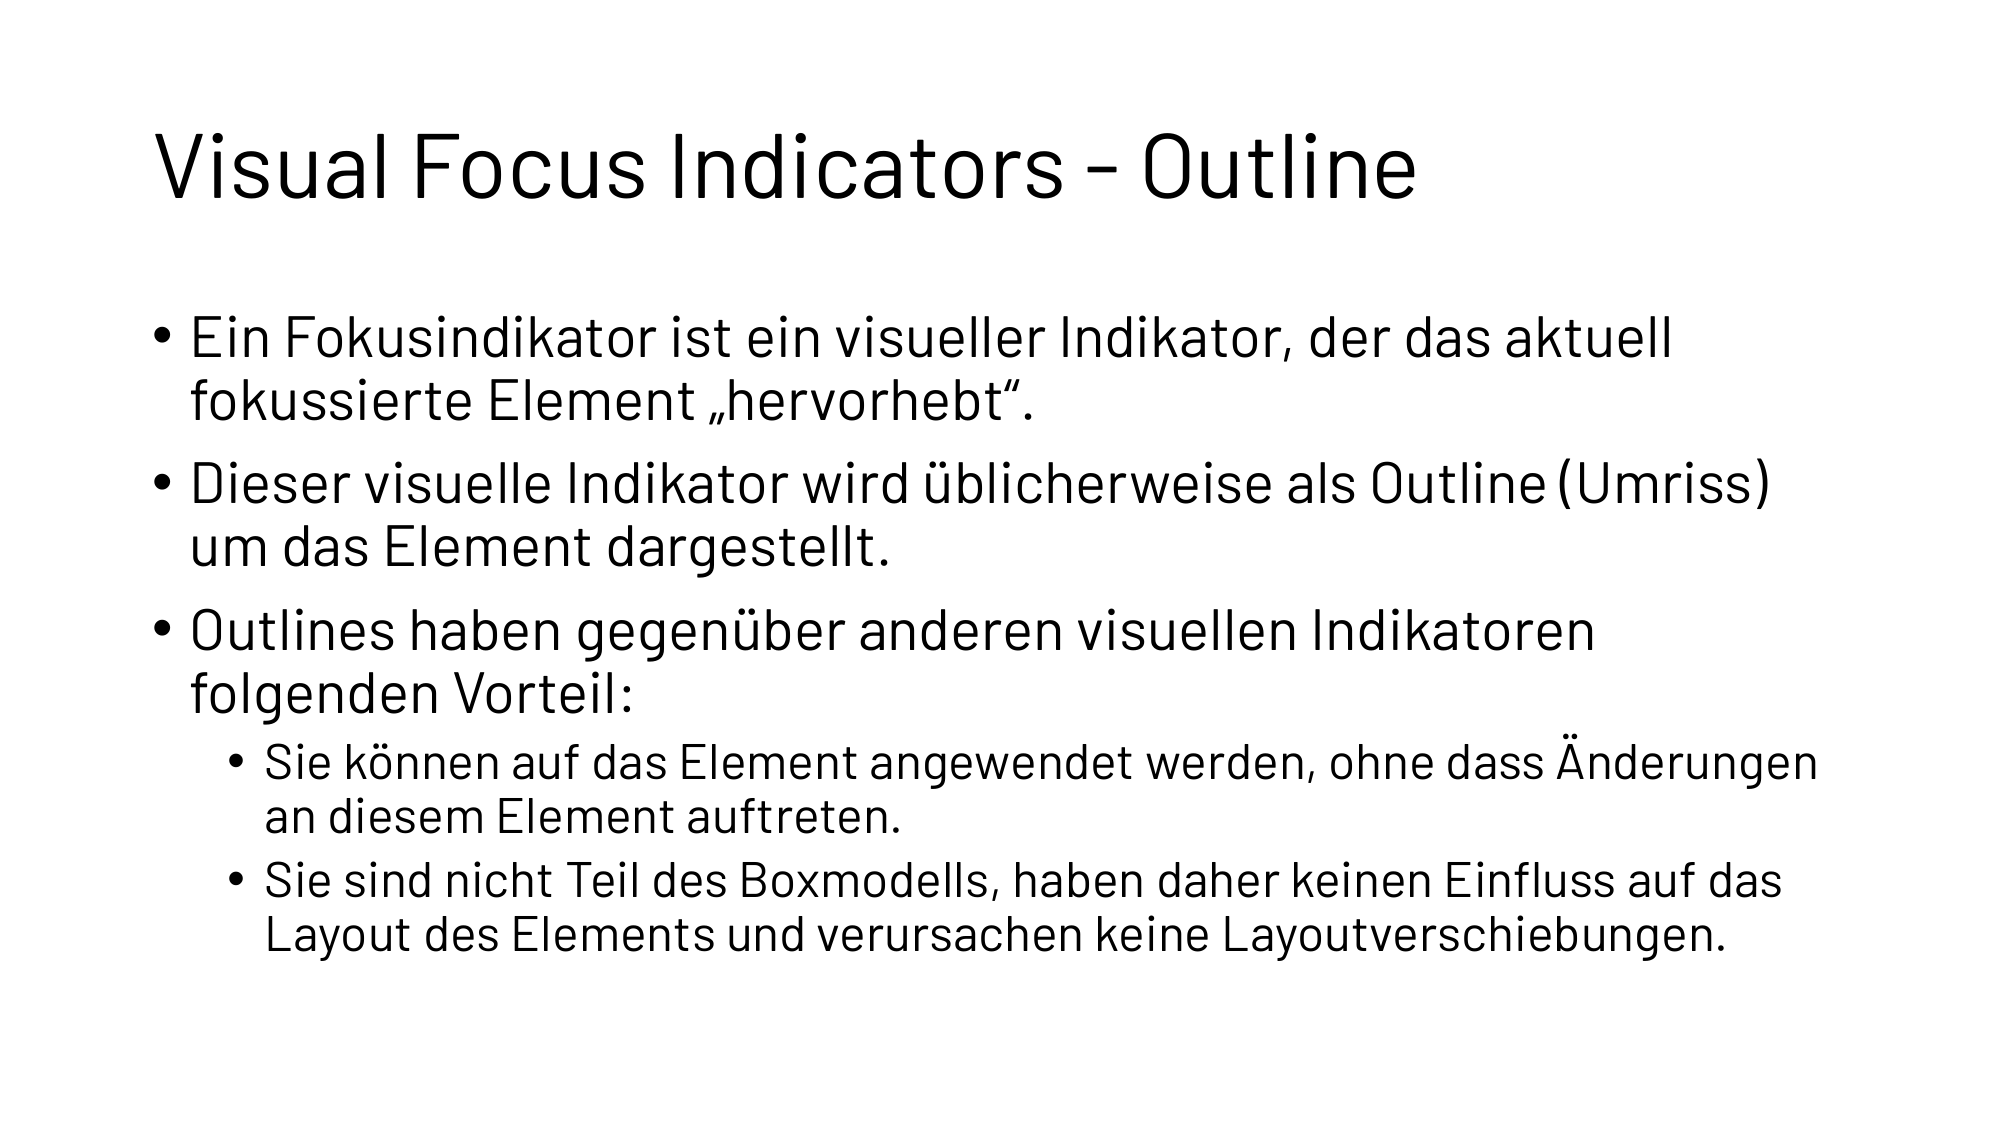

# Visual Focus Indicators - Outline
Ein Fokusindikator ist ein visueller Indikator, der das aktuell fokussierte Element „hervorhebt“.
Dieser visuelle Indikator wird üblicherweise als Outline (Umriss) um das Element dargestellt.
Outlines haben gegenüber anderen visuellen Indikatoren folgenden Vorteil:
Sie können auf das Element angewendet werden, ohne dass Änderungen an diesem Element auftreten.
Sie sind nicht Teil des Boxmodells, haben daher keinen Einfluss auf das Layout des Elements und verursachen keine Layoutverschiebungen.